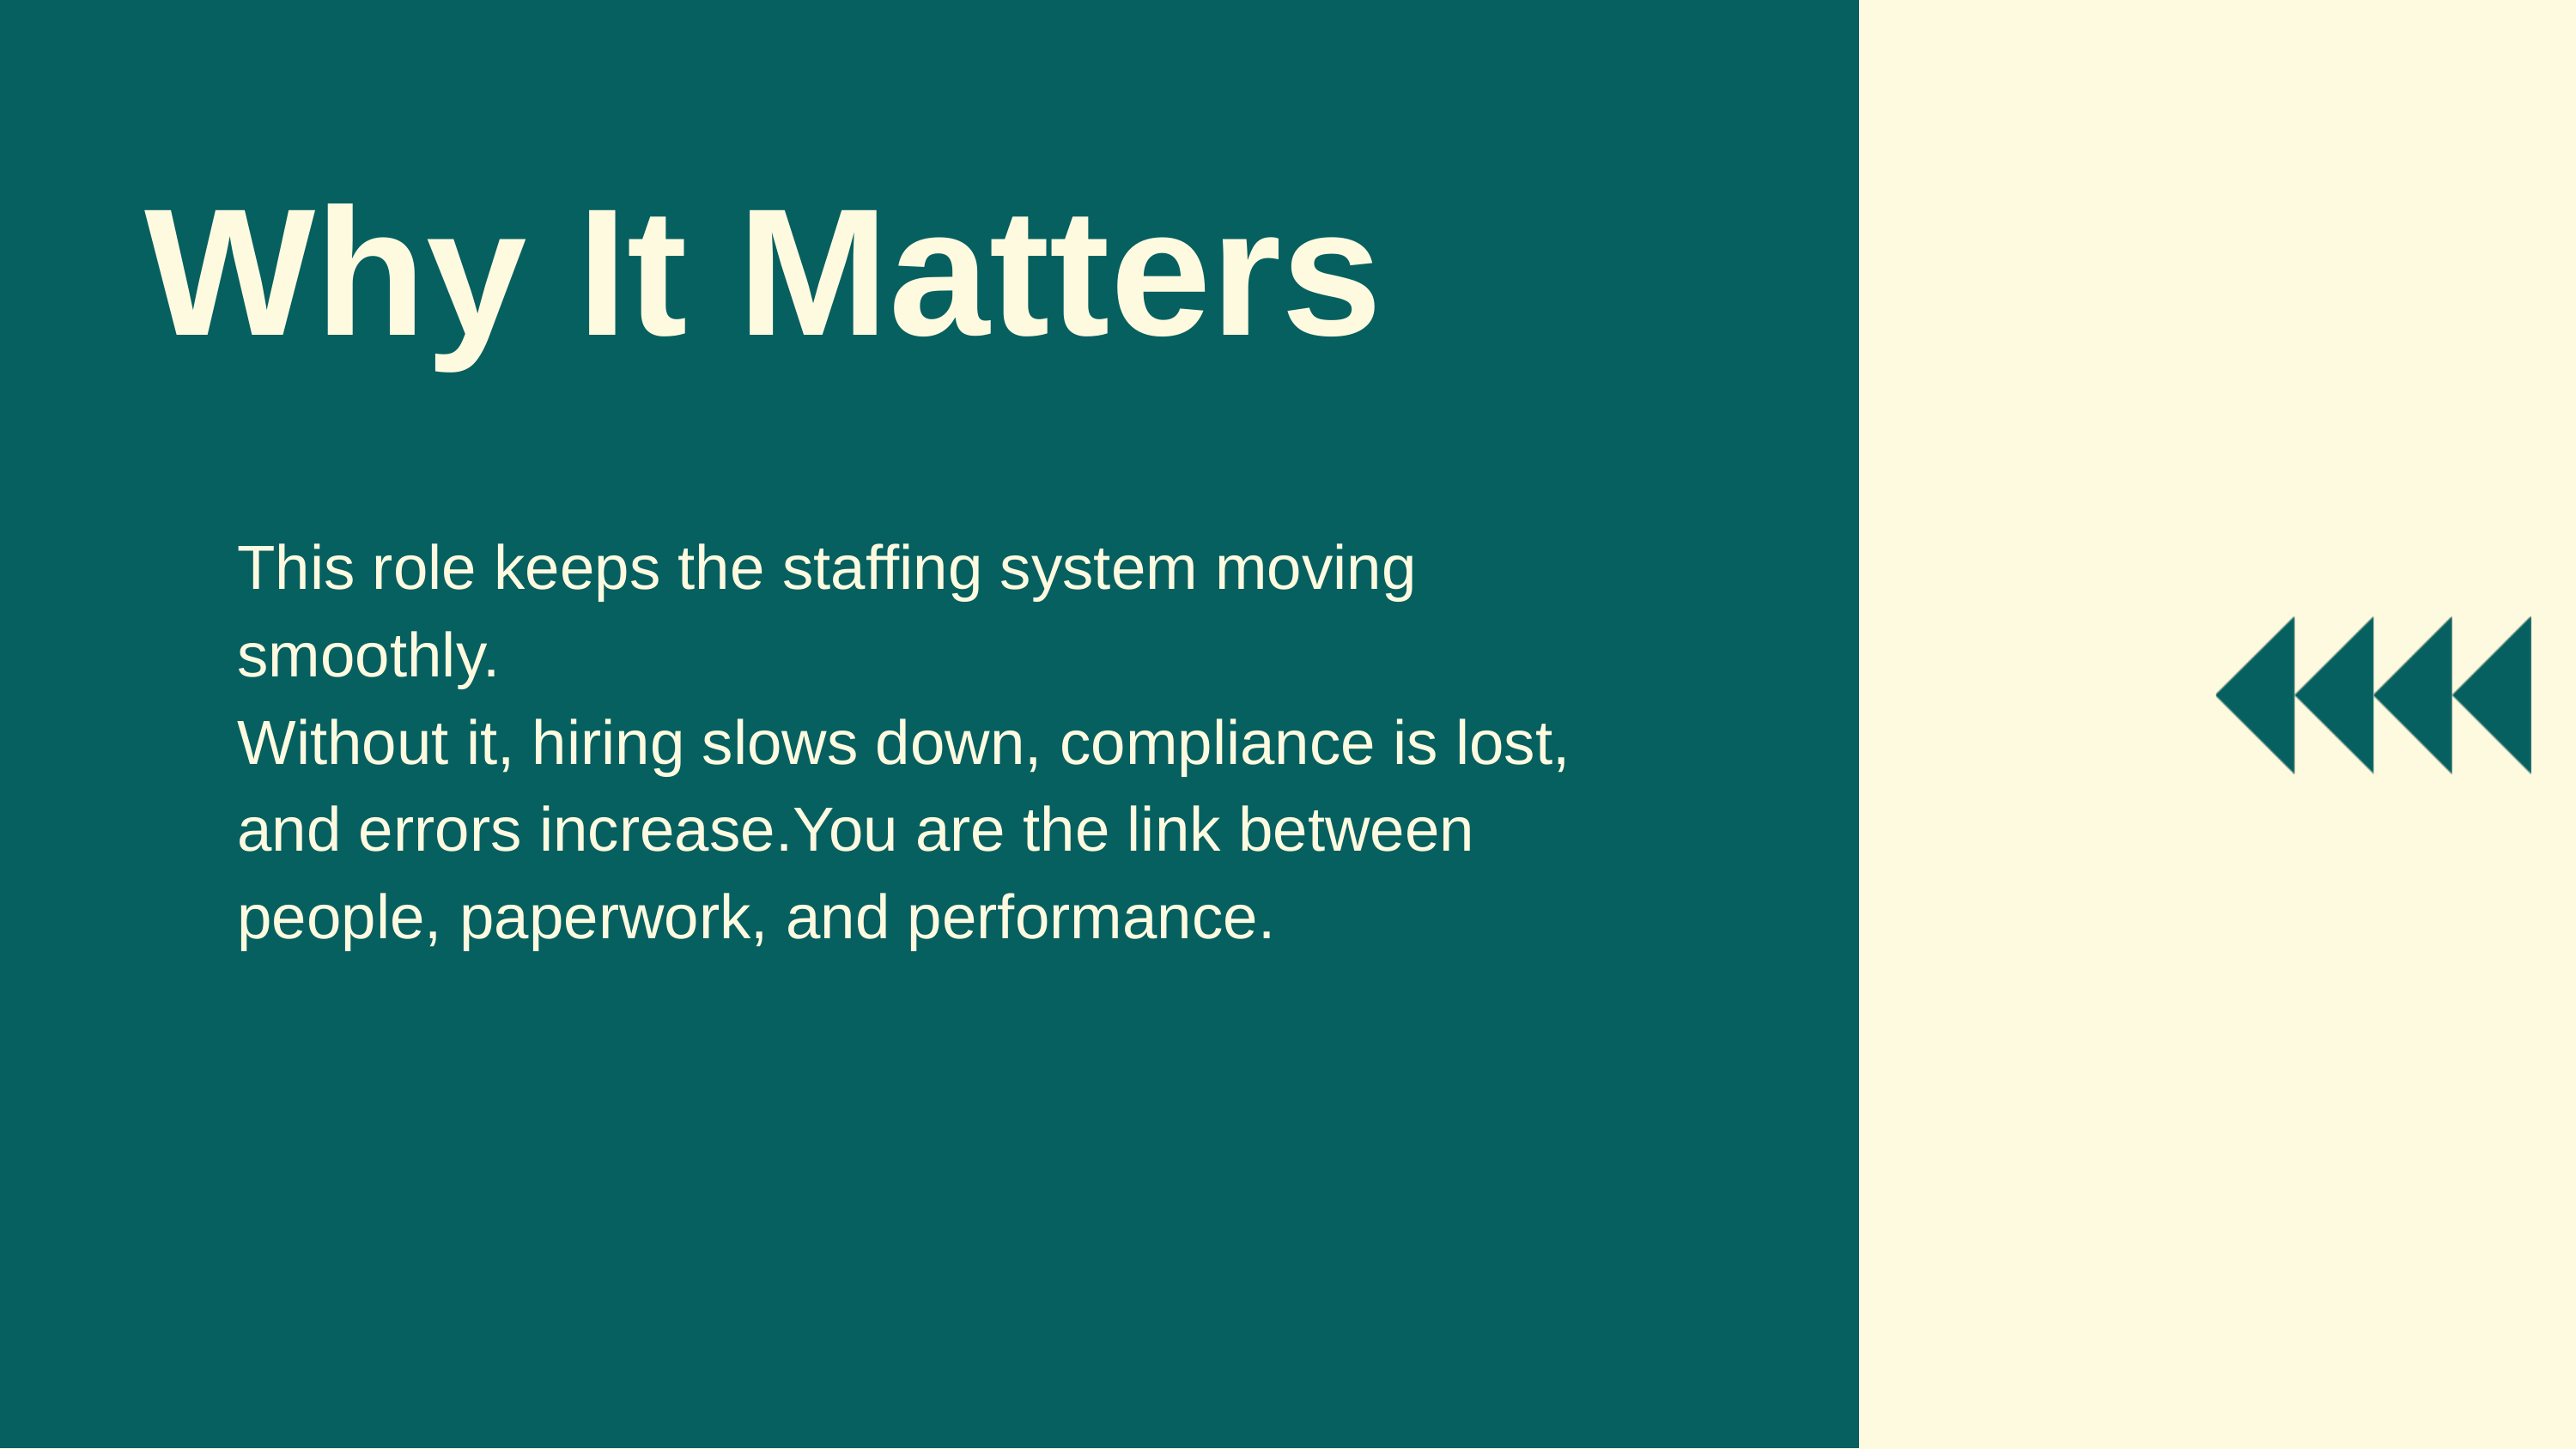

Why It Matters
This role keeps the staffing system moving smoothly.
Without it, hiring slows down, compliance is lost, and errors increase.You are the link between people, paperwork, and performance.